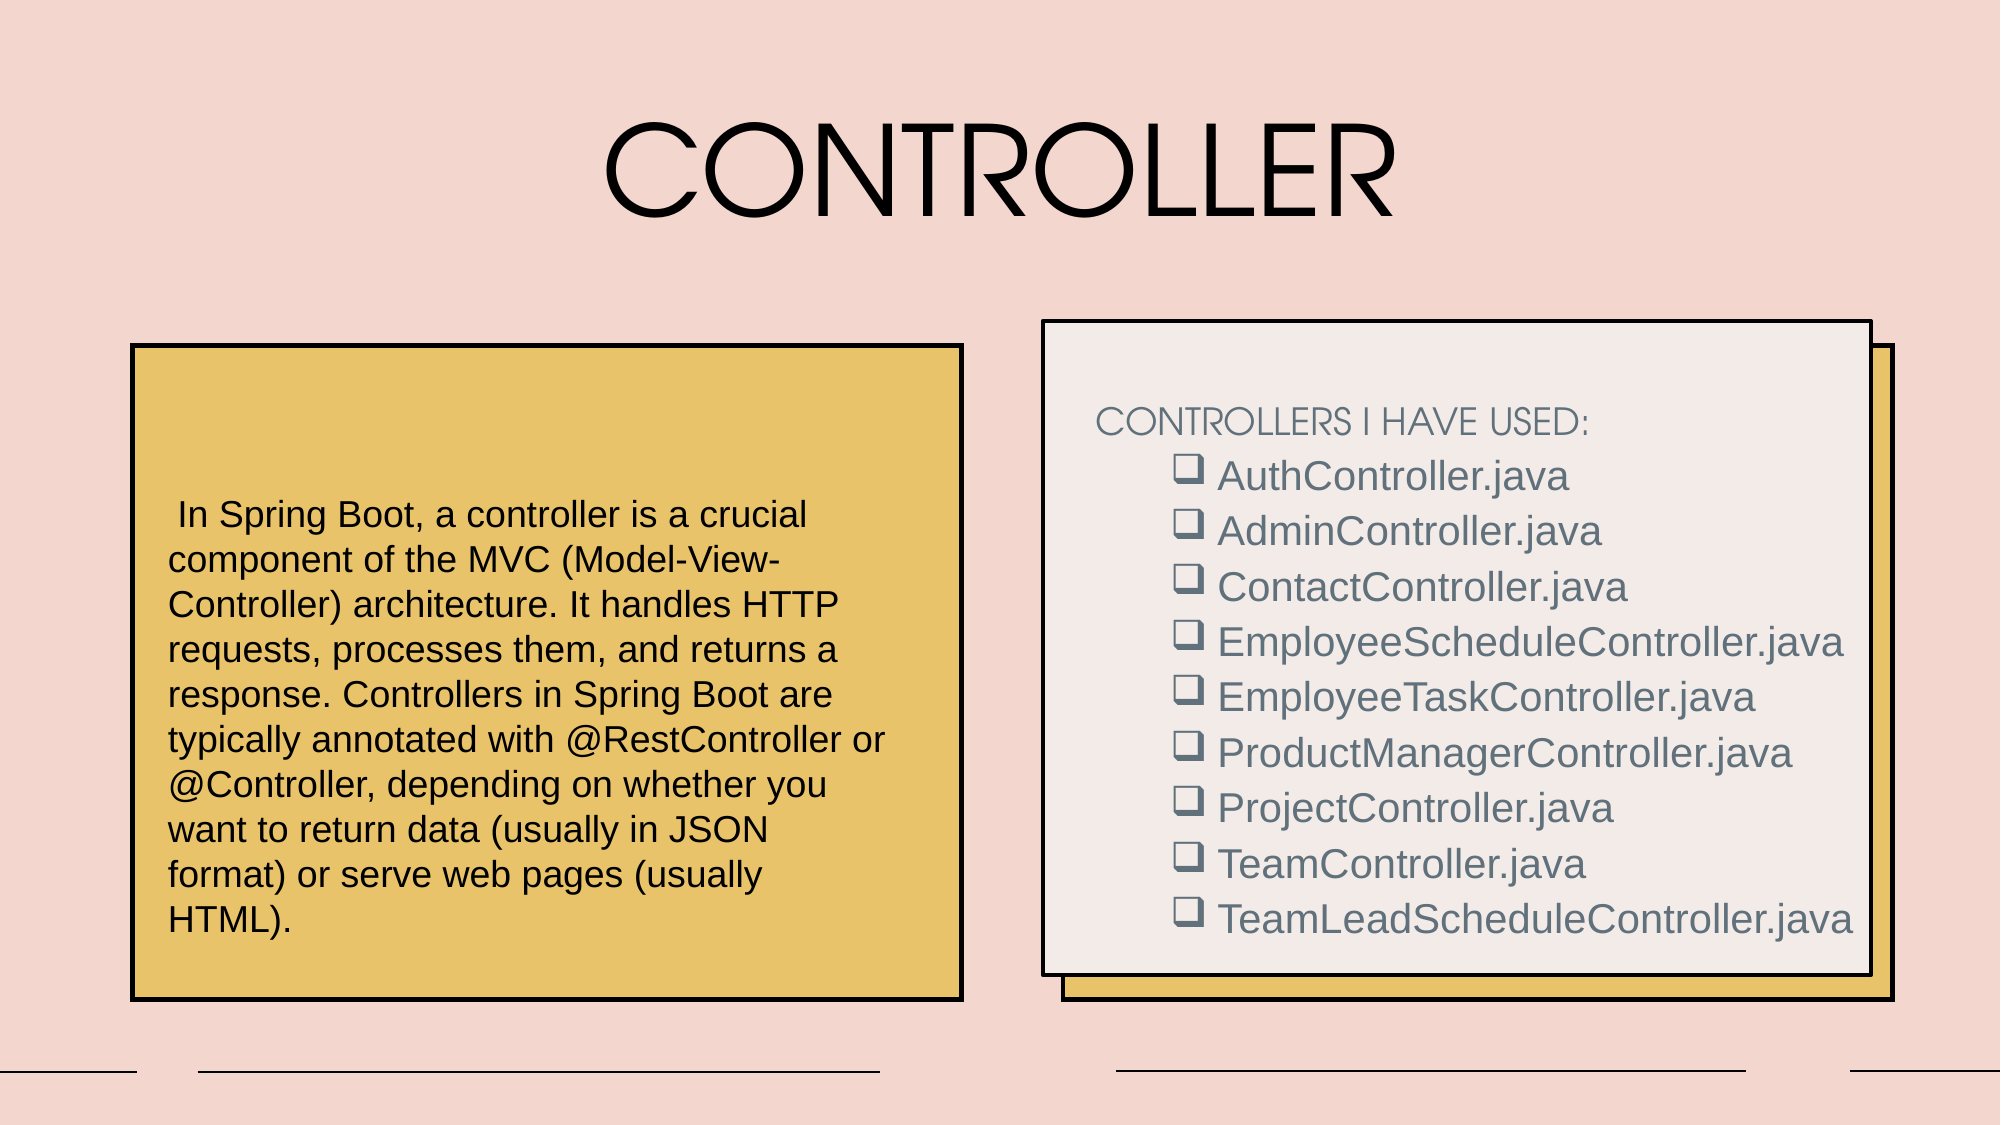

# CONTROLLER

CONTROLLERS I HAVE USED:
AuthController.java
AdminController.java
ContactController.java
EmployeeScheduleController.java
EmployeeTaskController.java
ProductManagerController.java
ProjectController.java
TeamController.java
TeamLeadScheduleController.java

 In Spring Boot, a controller is a crucial component of the MVC (Model-View-Controller) architecture. It handles HTTP requests, processes them, and returns a response. Controllers in Spring Boot are typically annotated with @RestController or @Controller, depending on whether you want to return data (usually in JSON format) or serve web pages (usually HTML).